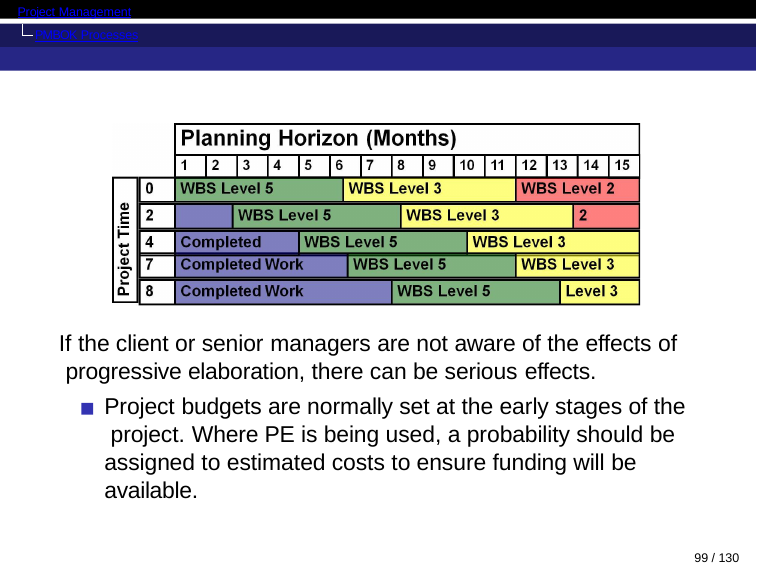

Project Management

PMBOK Processes

If the client or senior managers are not aware of the effects of  progressive elaboration, there can be serious effects.
Project budgets are normally set at the early stages of the  project. Where PE is being used, a probability should be  assigned to estimated costs to ensure funding will be  available.

99 / 130